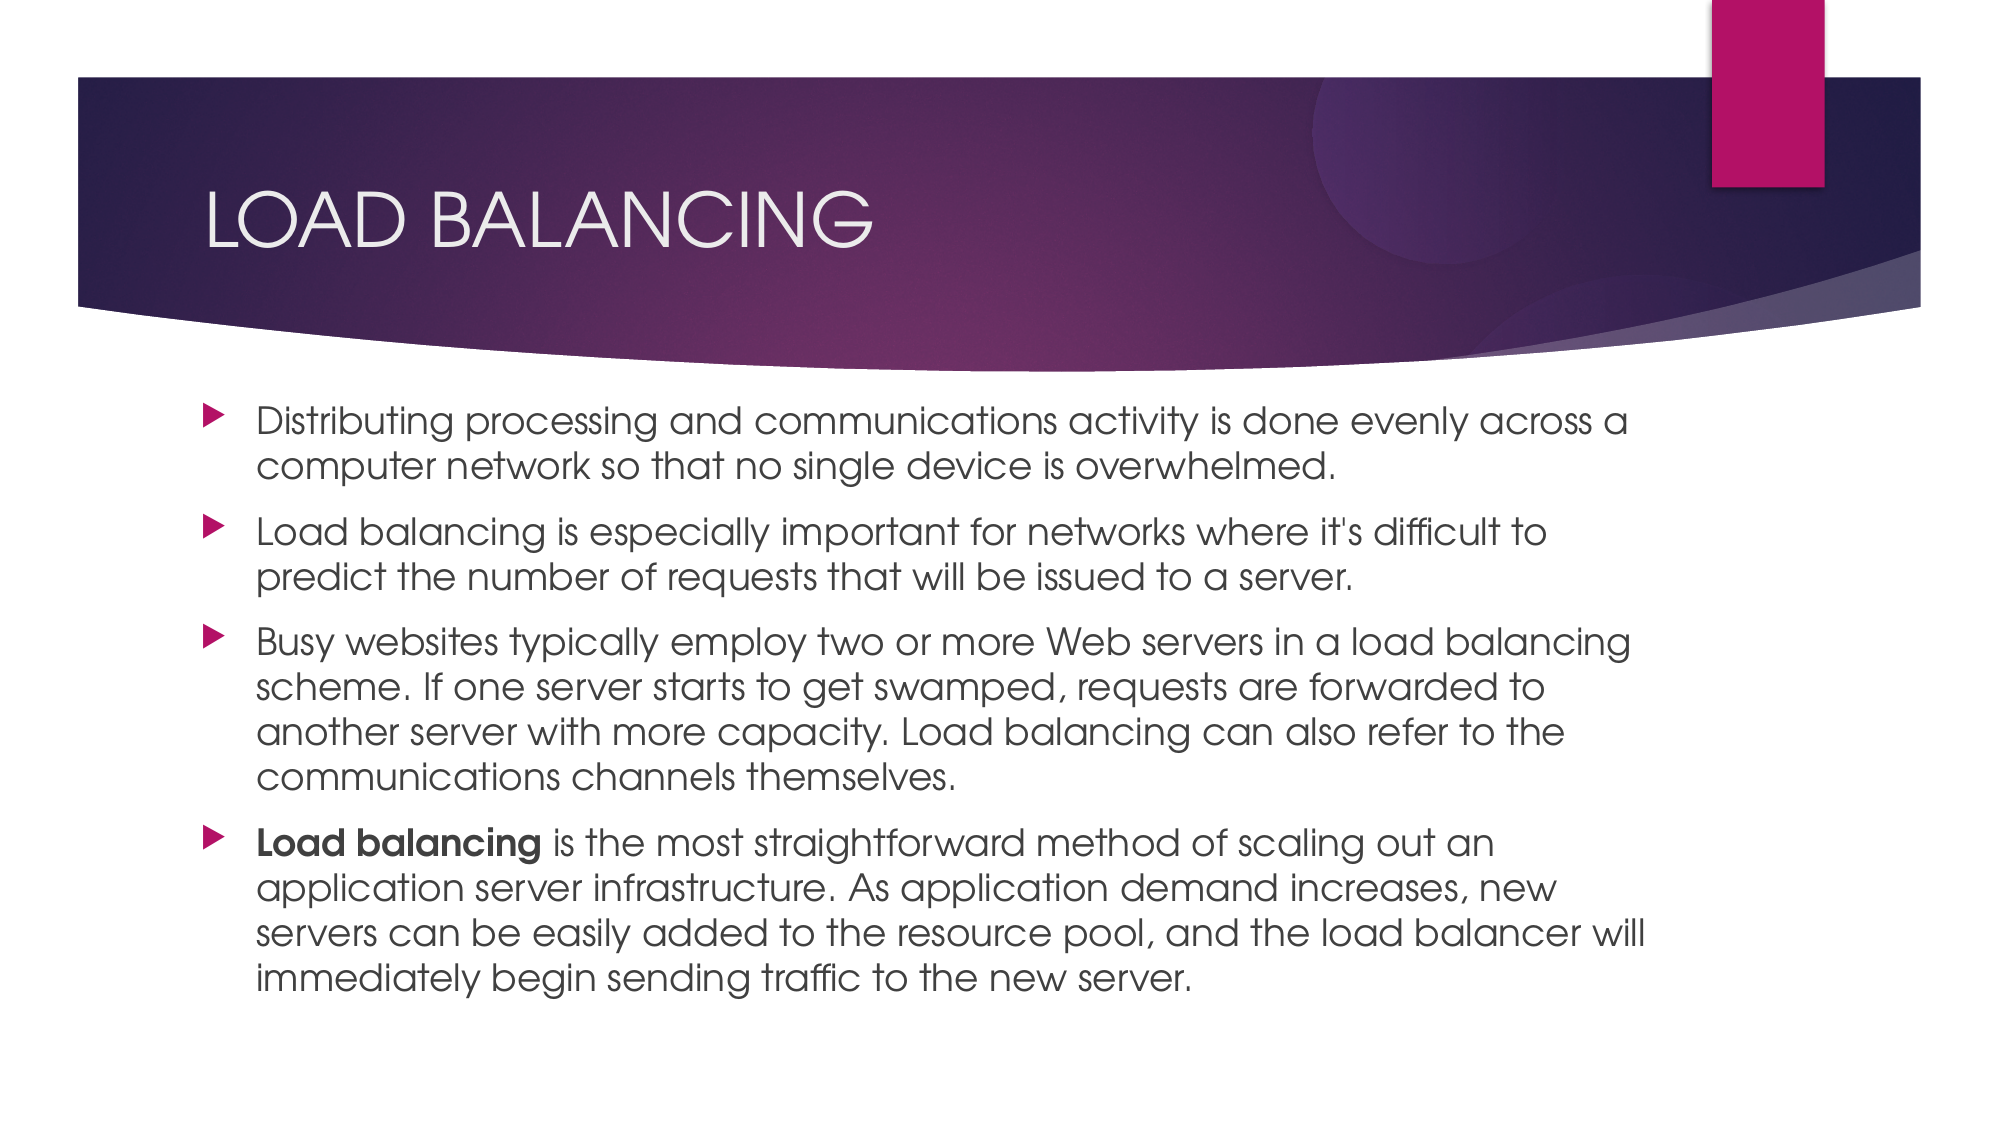

LOAD BALANCING
Distributing processing and communications activity is done evenly across a computer network so that no single device is overwhelmed.
Load balancing is especially important for networks where it's difficult to predict the number of requests that will be issued to a server.
Busy websites typically employ two or more Web servers in a load balancing scheme. If one server starts to get swamped, requests are forwarded to another server with more capacity. Load balancing can also refer to the communications channels themselves.
Load balancing is the most straightforward method of scaling out an application server infrastructure. As application demand increases, new servers can be easily added to the resource pool, and the load balancer will immediately begin sending traffic to the new server.